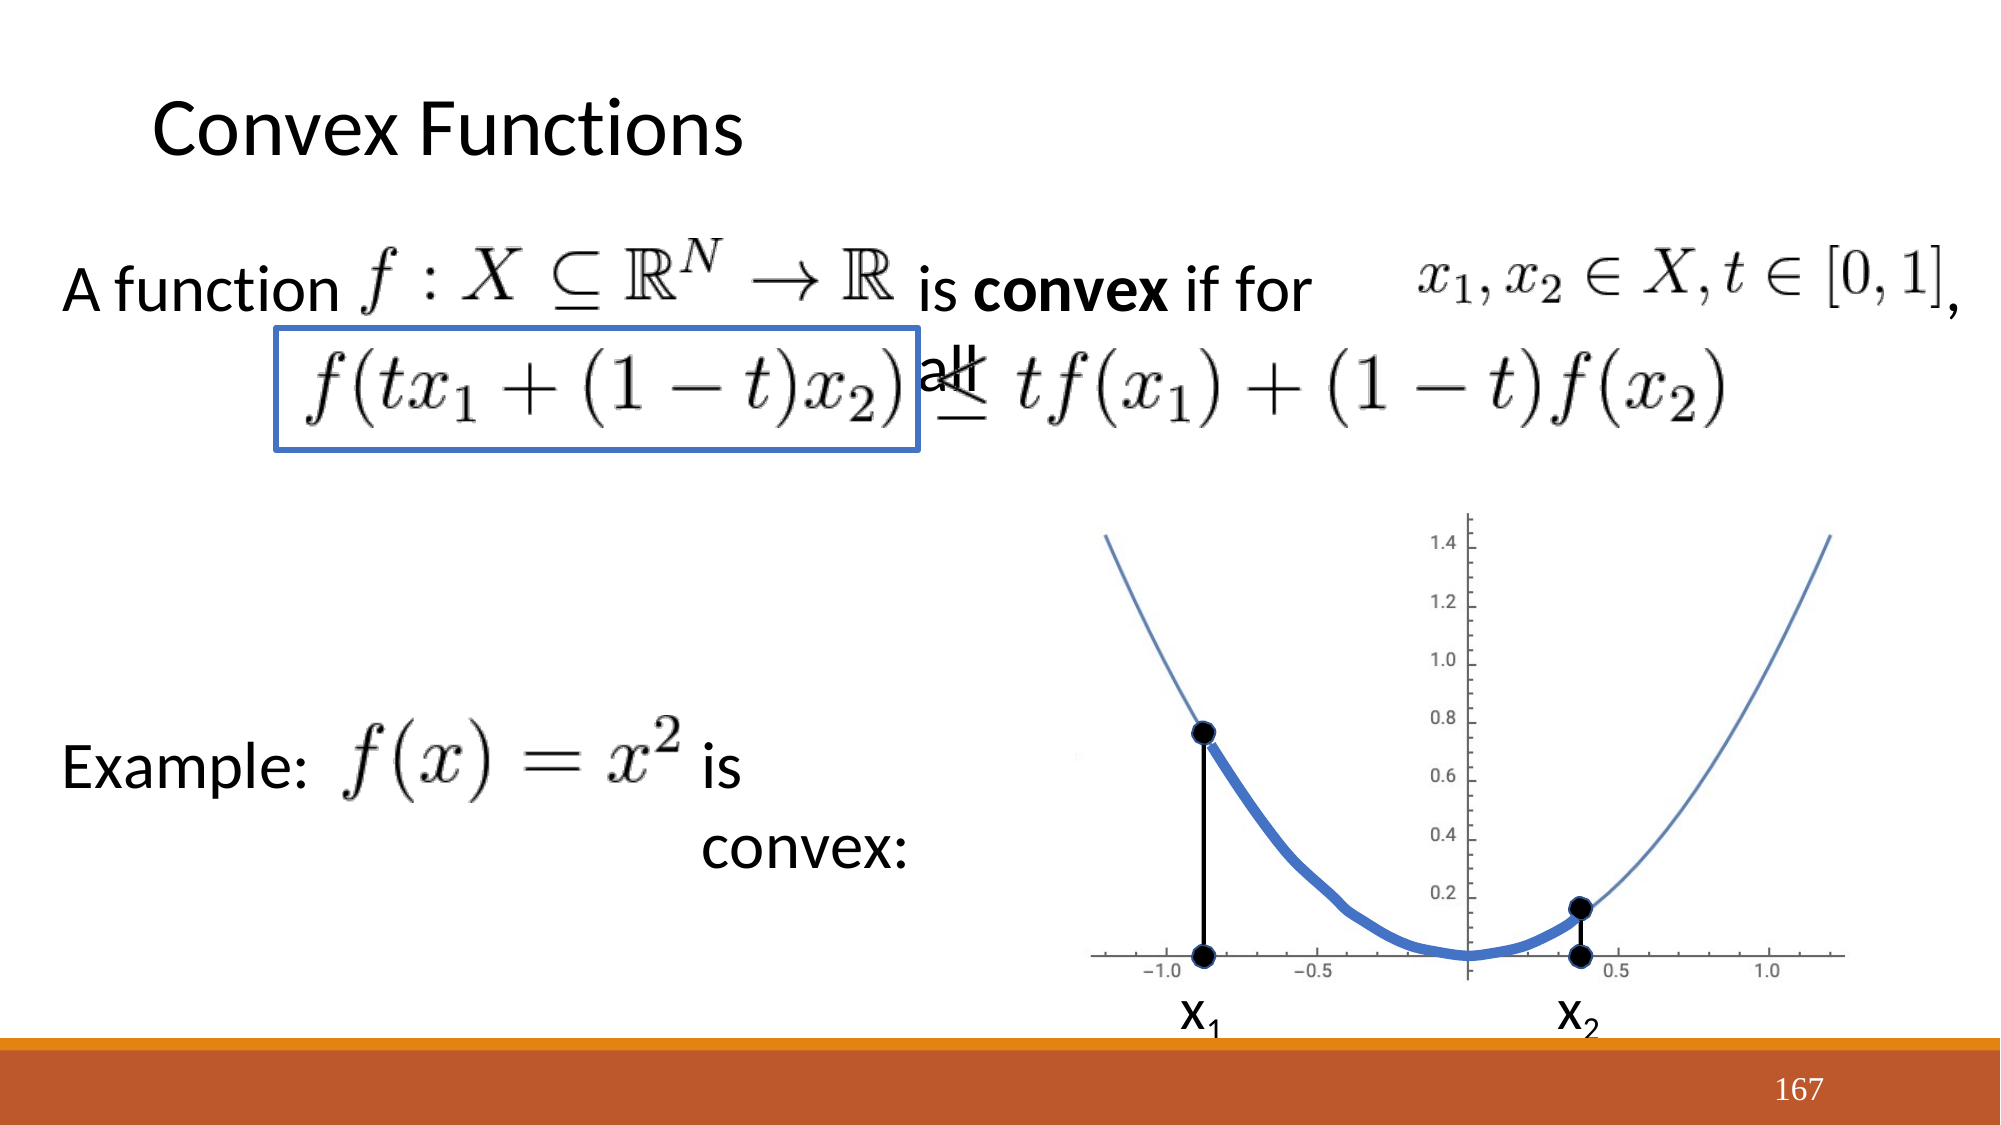

#
Convex Functions

A function
is convex if for all
,

Example:
is convex:

x2
September 18, 2019
x1

167
Justin Johnson
Lecture 4 - 167